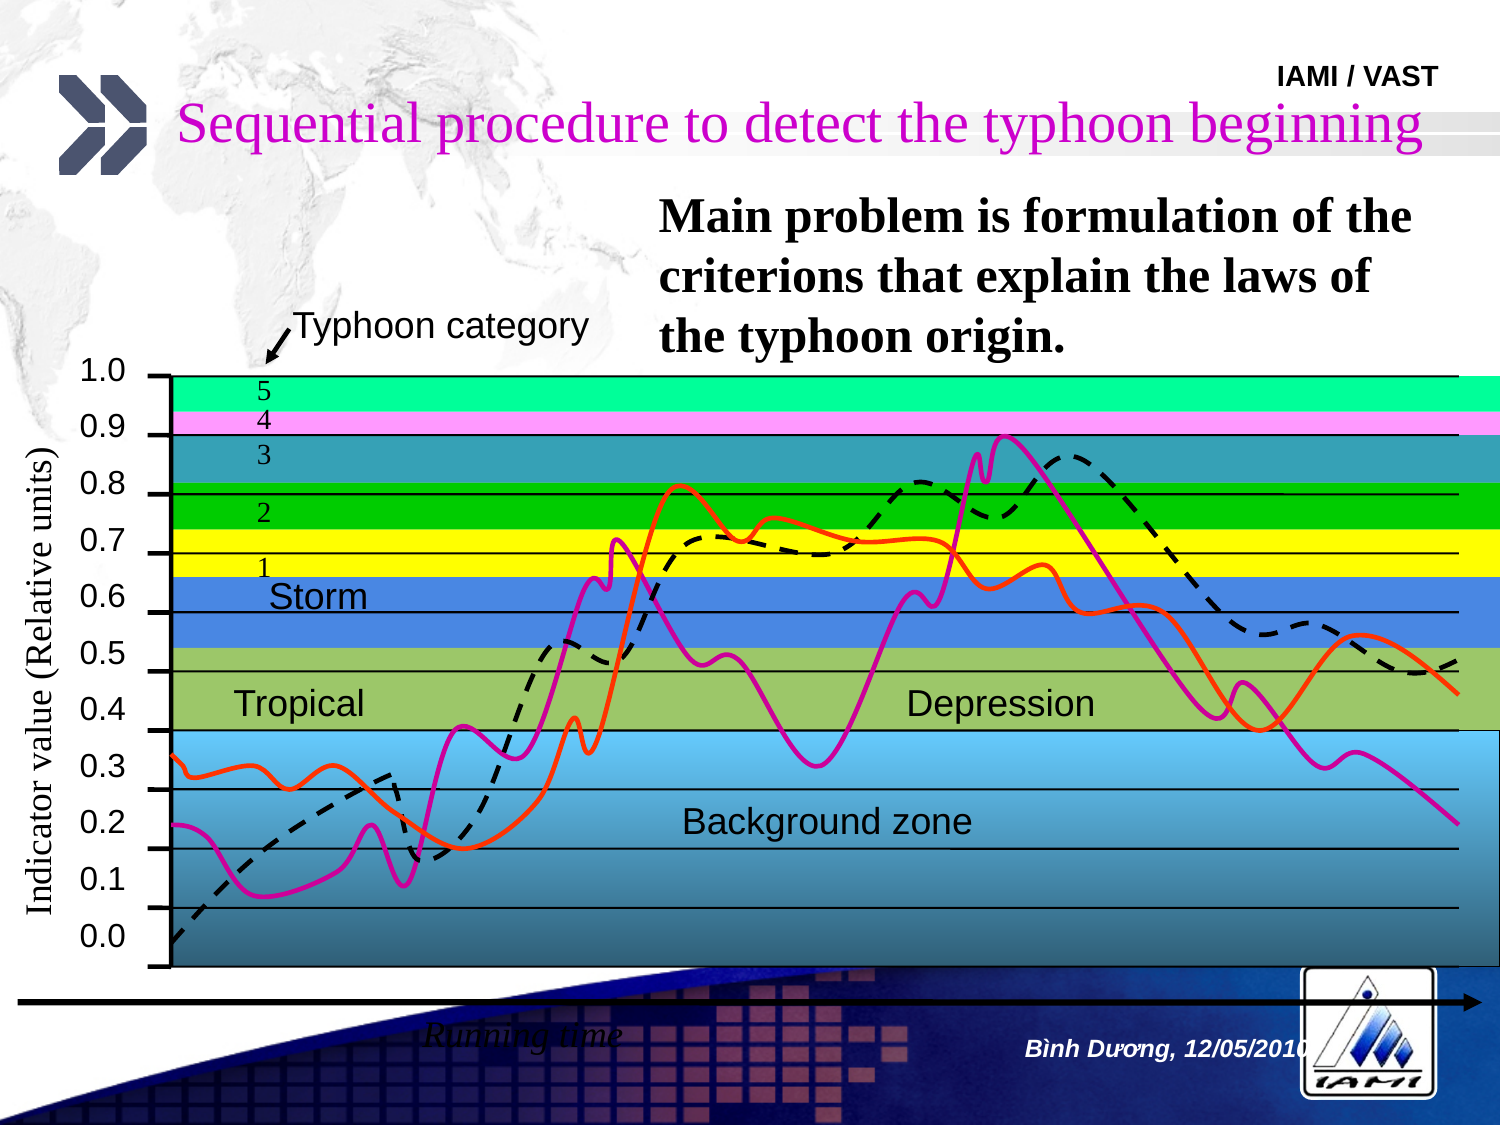

Sequential procedure to detect the typhoon beginning
Main problem is formulation of the criterions that explain the laws of the typhoon origin.

Typhoon category

1.0
0.9
0.8
0.7
0.6
0.5
0.4
0.3
0.2
0.1
0.0
5

4
3

2

1

Storm

Indicator value (Relative units)

Tropical
Depression

Background zone

Running time